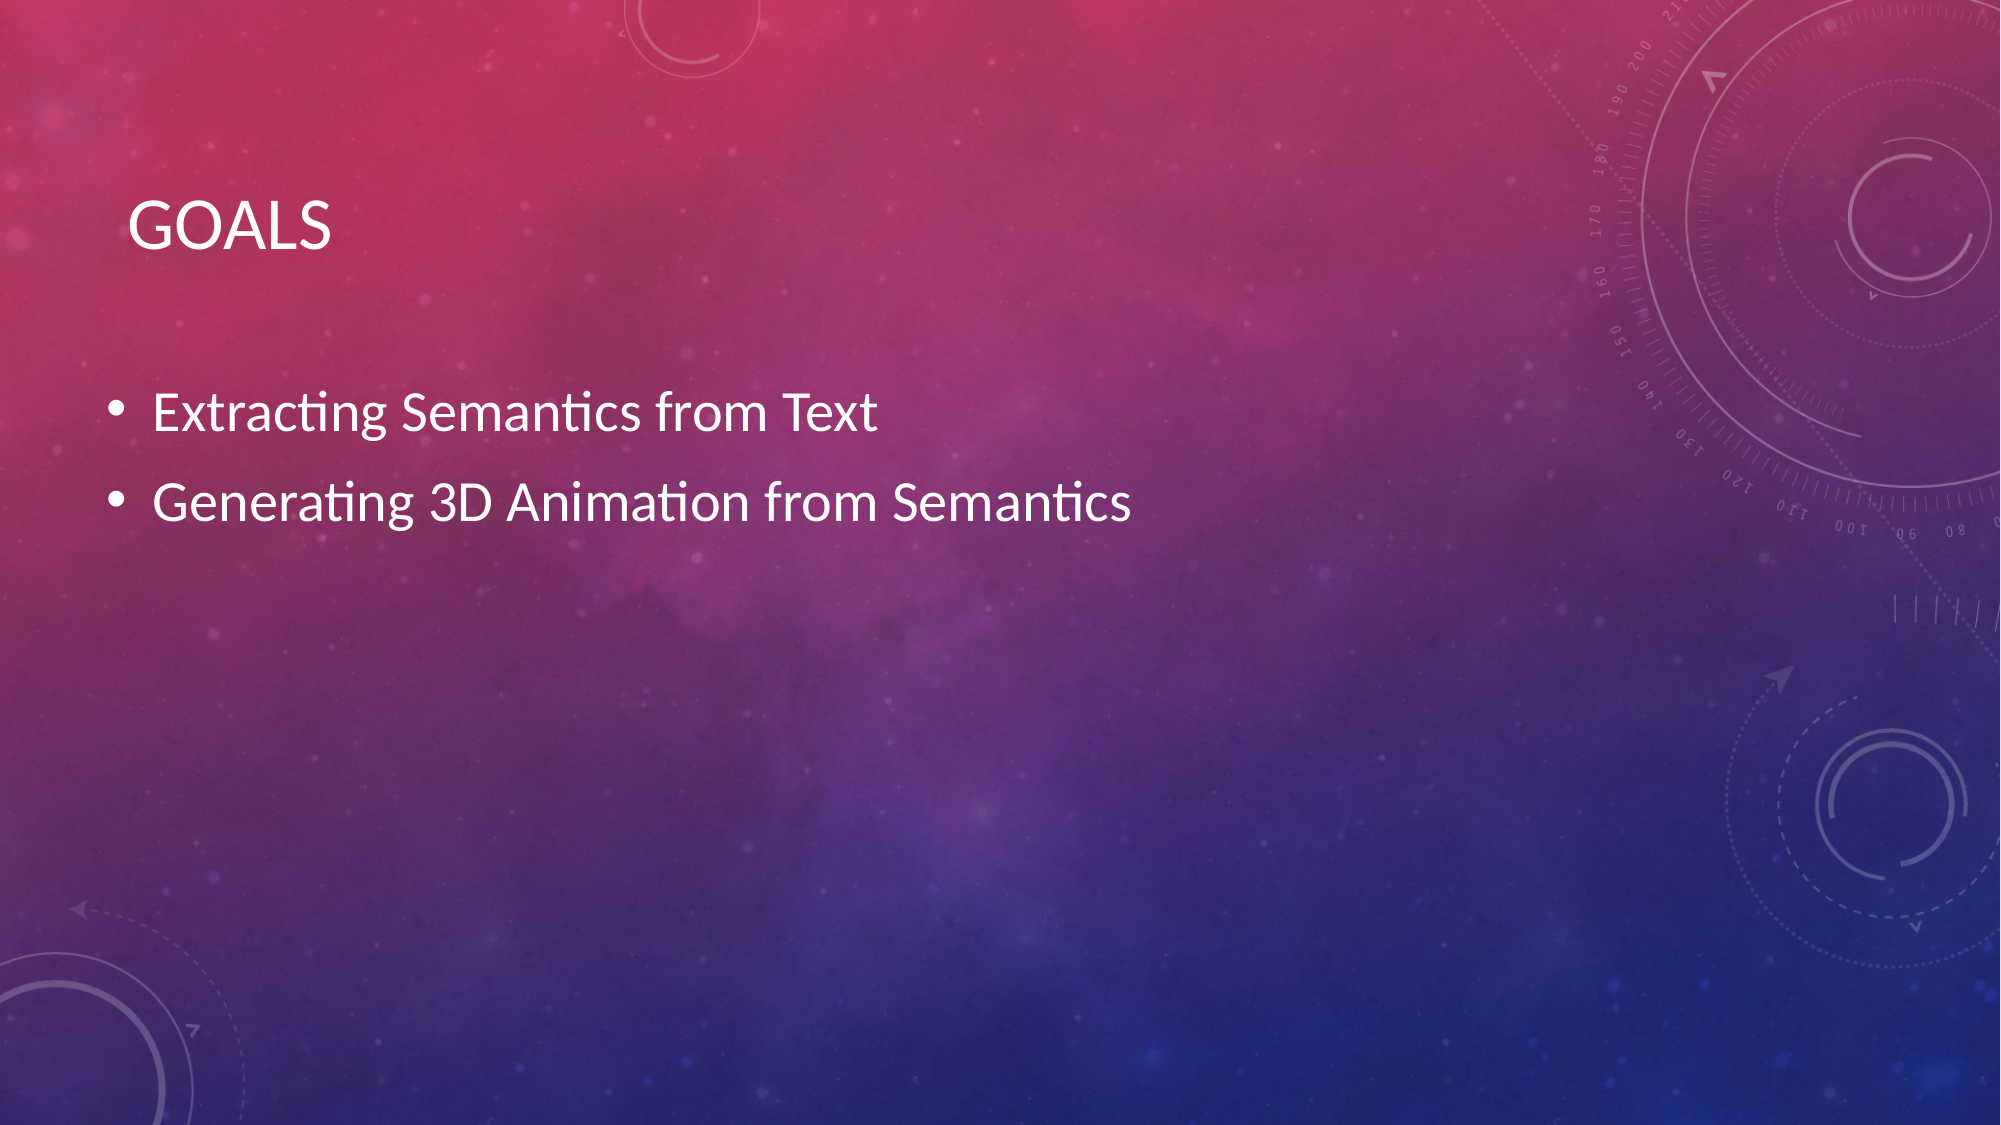

# Goals
Extracting Semantics from Text
Generating 3D Animation from Semantics